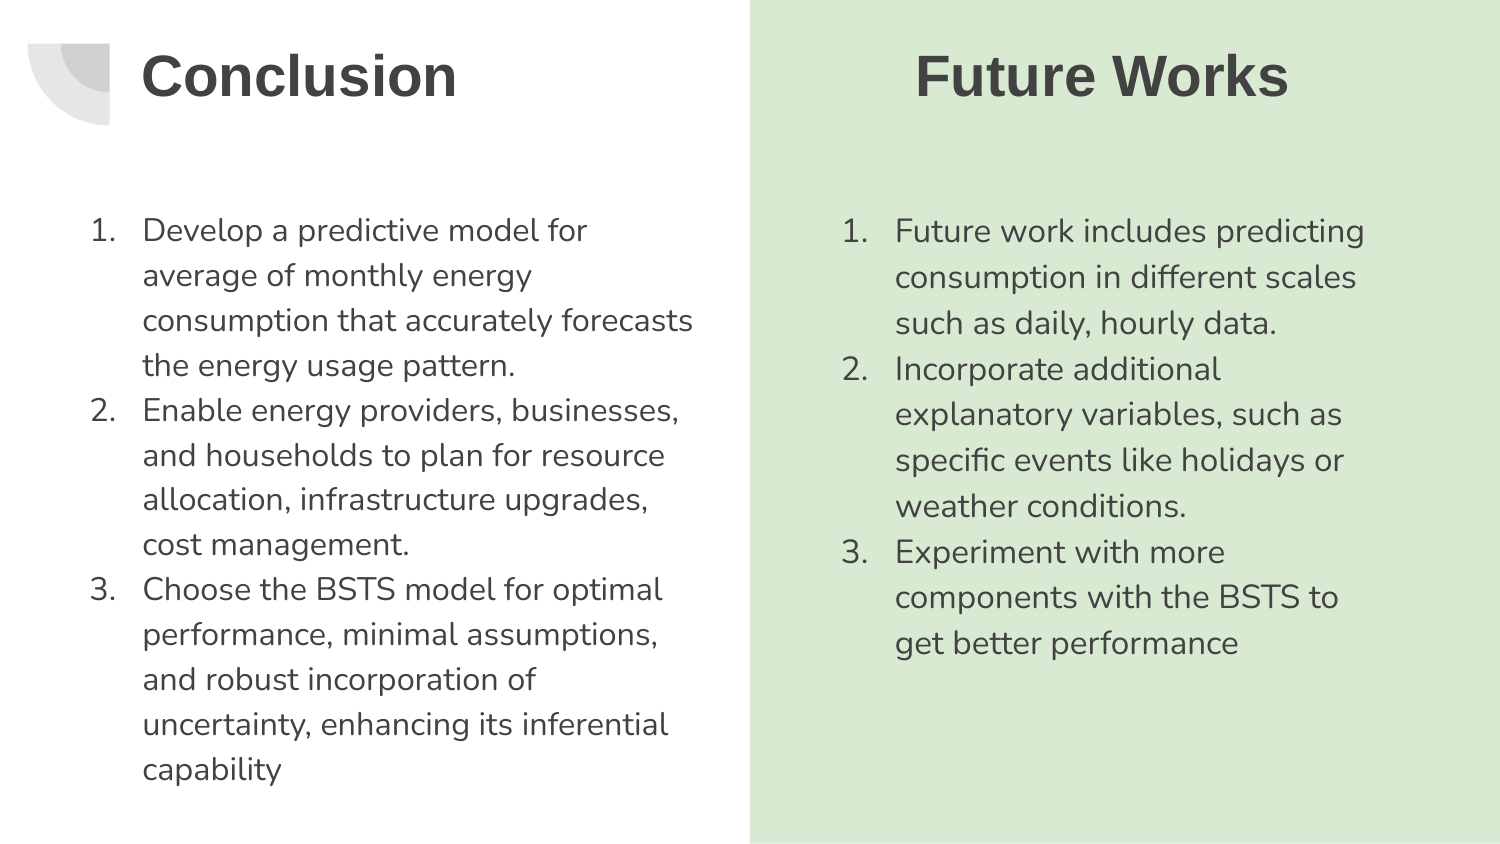

# Conclusion
Future Works
Develop a predictive model for average of monthly energy consumption that accurately forecasts the energy usage pattern.
Enable energy providers, businesses, and households to plan for resource allocation, infrastructure upgrades, cost management.
Choose the BSTS model for optimal performance, minimal assumptions, and robust incorporation of uncertainty, enhancing its inferential capability
Future work includes predicting consumption in different scales such as daily, hourly data.
Incorporate additional explanatory variables, such as specific events like holidays or weather conditions.
Experiment with more components with the BSTS to get better performance
Future Works